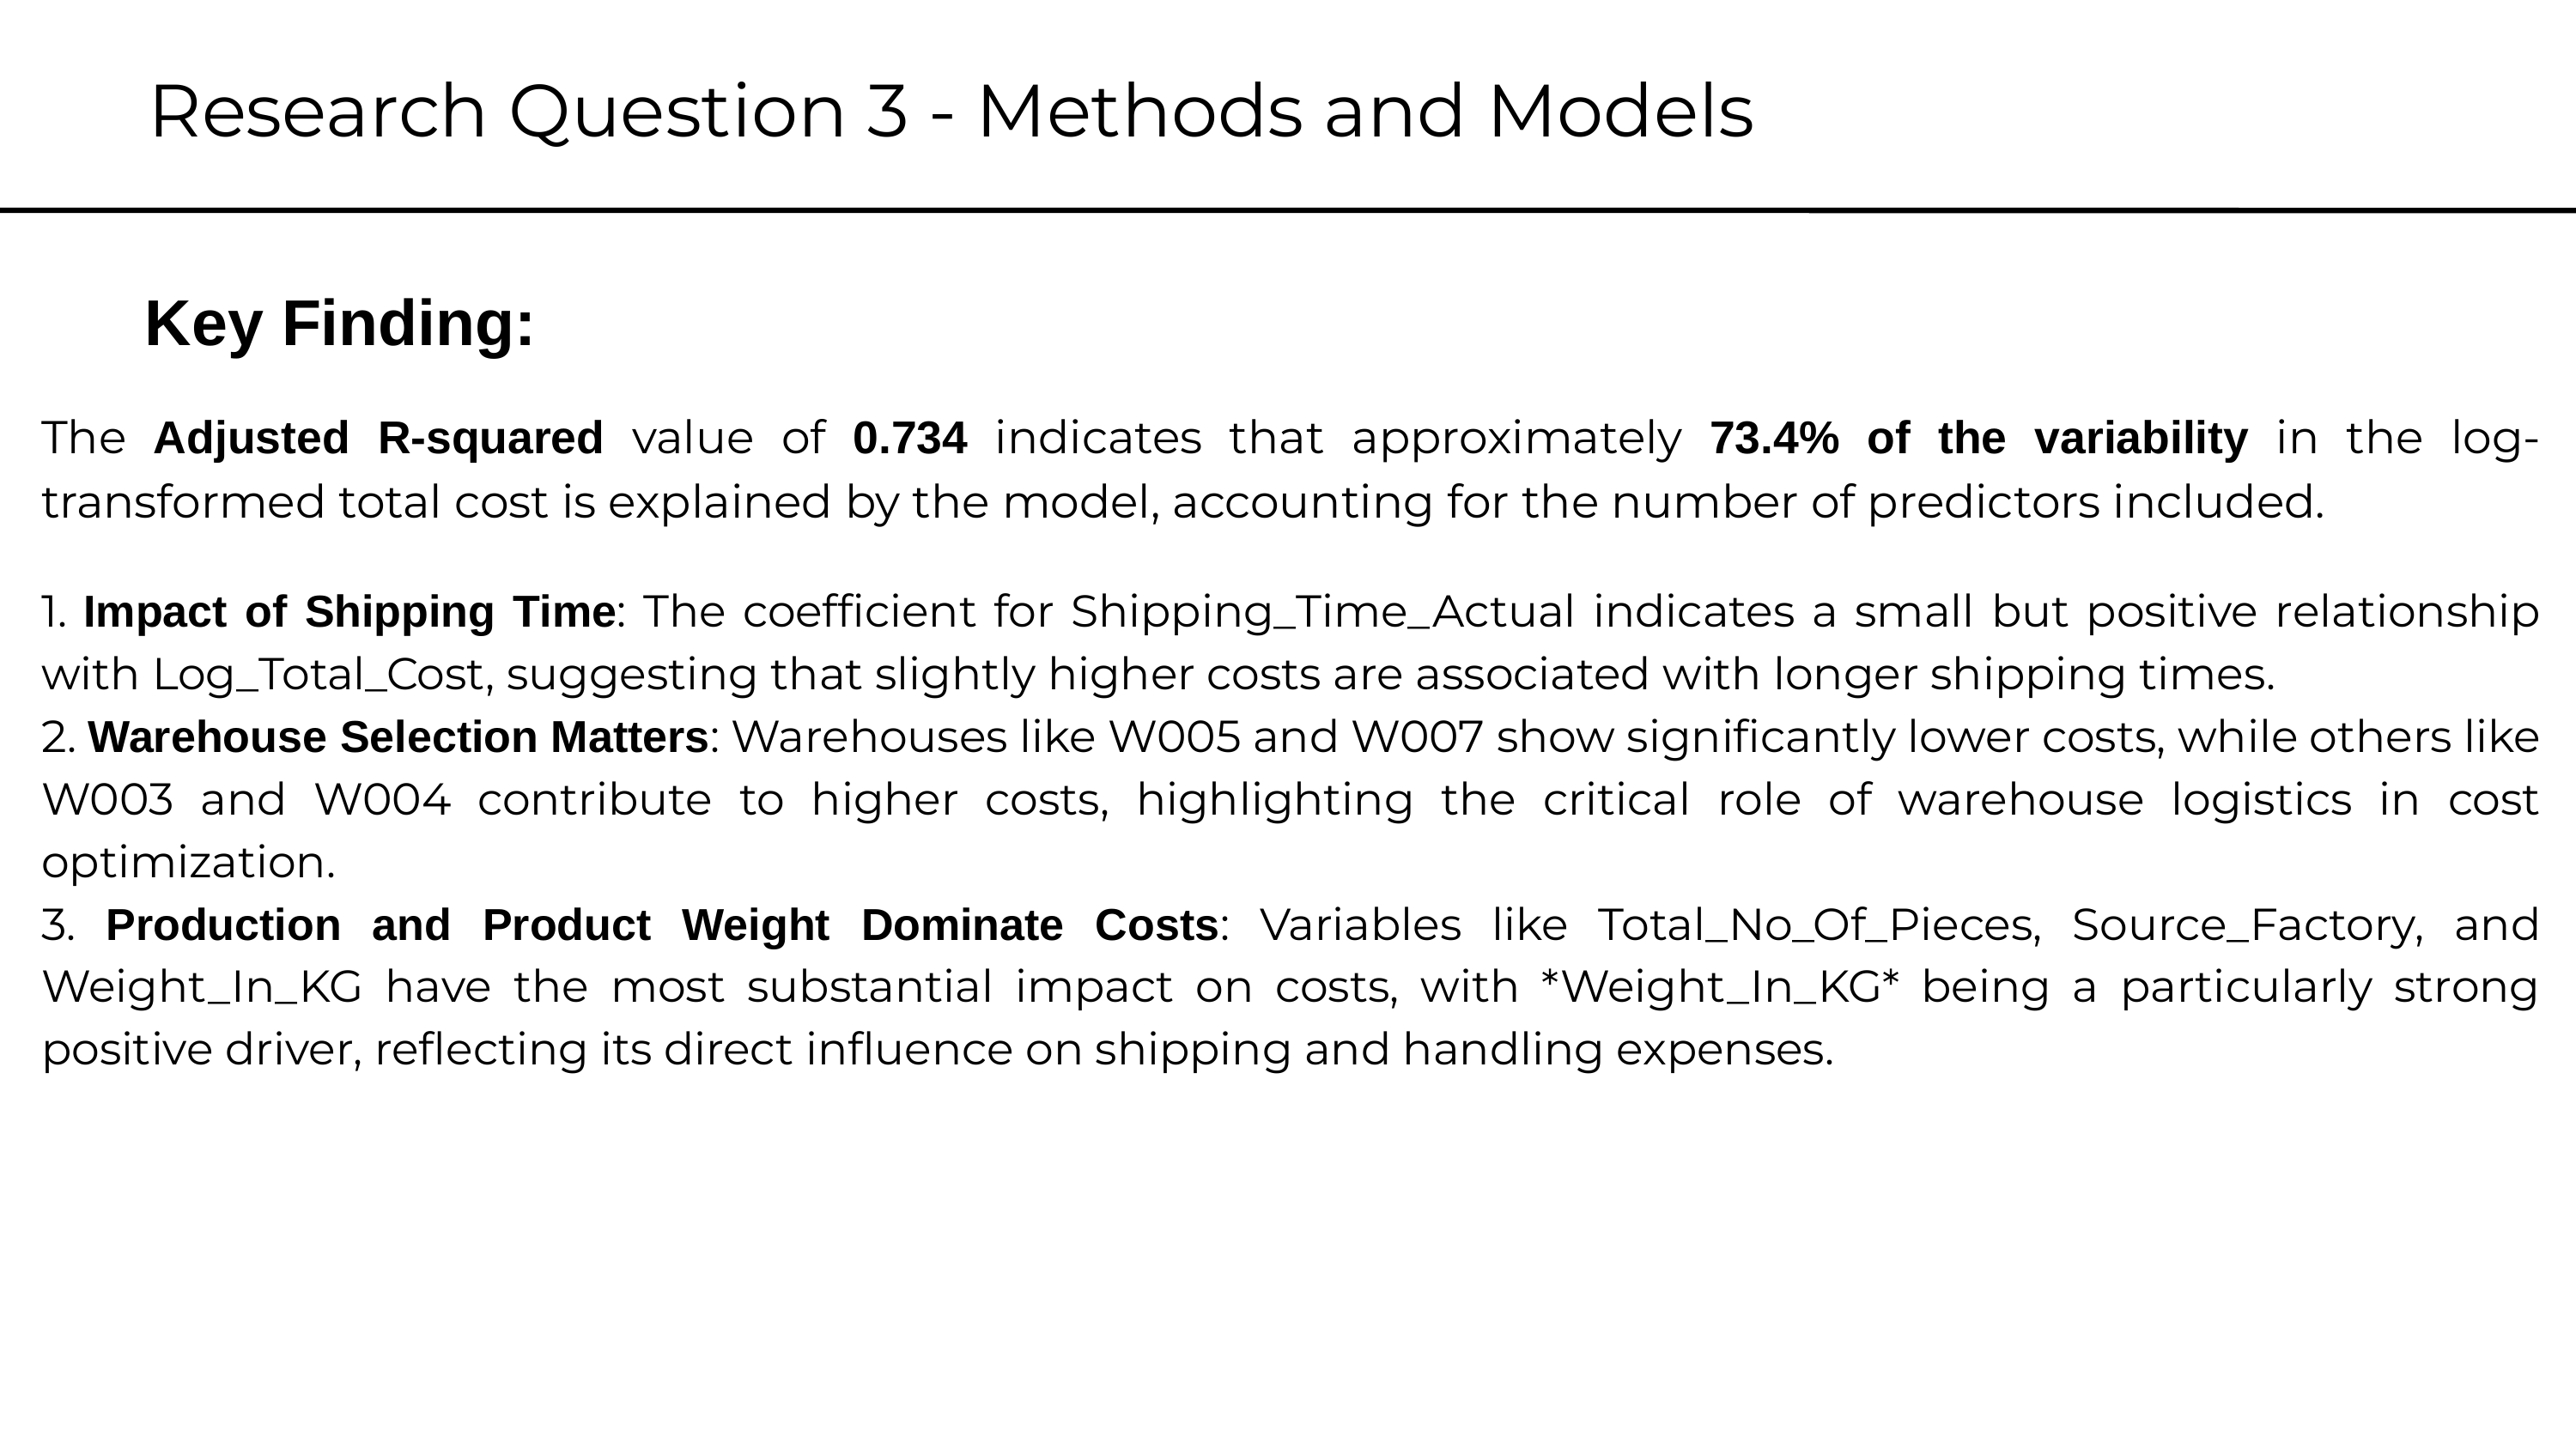

Research Question 3 - Methods and Models

Key Finding:

The Adjusted R-squared value of 0.734 indicates that approximately 73.4% of the variability in the log-transformed total cost is explained by the model, accounting for the number of predictors included.
1. Impact of Shipping Time: The coefficient for Shipping_Time_Actual indicates a small but positive relationship with Log_Total_Cost, suggesting that slightly higher costs are associated with longer shipping times.
2. Warehouse Selection Matters: Warehouses like W005 and W007 show significantly lower costs, while others like W003 and W004 contribute to higher costs, highlighting the critical role of warehouse logistics in cost optimization.
3. Production and Product Weight Dominate Costs: Variables like Total_No_Of_Pieces, Source_Factory, and Weight_In_KG have the most substantial impact on costs, with *Weight_In_KG* being a particularly strong positive driver, reflecting its direct influence on shipping and handling expenses.